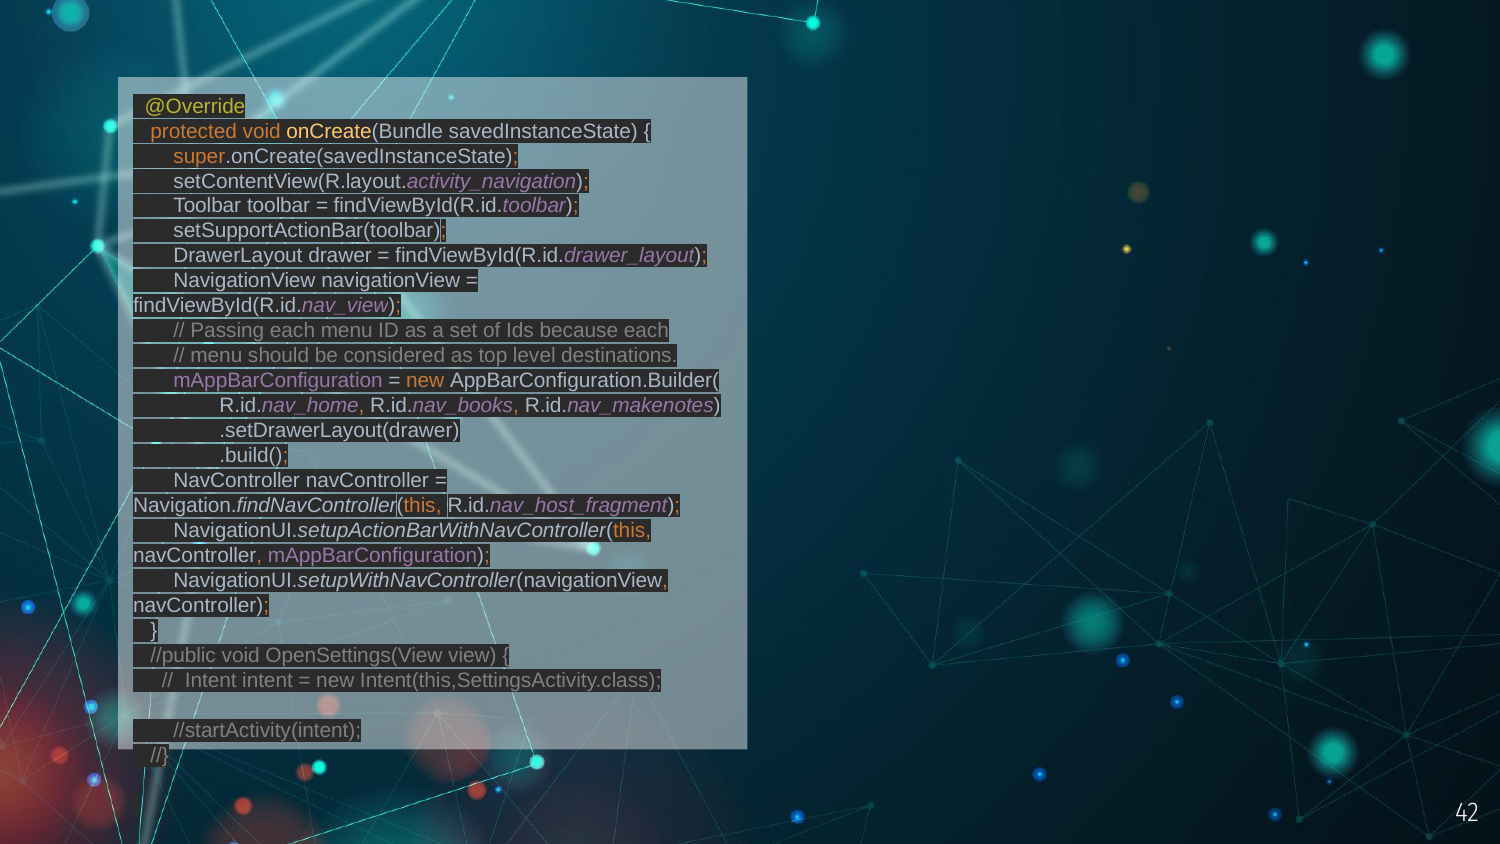

@Override
   protected void onCreate(Bundle savedInstanceState) {
       super.onCreate(savedInstanceState);
       setContentView(R.layout.activity_navigation);
       Toolbar toolbar = findViewById(R.id.toolbar);
       setSupportActionBar(toolbar);
       DrawerLayout drawer = findViewById(R.id.drawer_layout);
       NavigationView navigationView = findViewById(R.id.nav_view);
       // Passing each menu ID as a set of Ids because each
       // menu should be considered as top level destinations.
       mAppBarConfiguration = new AppBarConfiguration.Builder(
               R.id.nav_home, R.id.nav_books, R.id.nav_makenotes)
               .setDrawerLayout(drawer)
               .build();
       NavController navController = Navigation.findNavController(this, R.id.nav_host_fragment);
       NavigationUI.setupActionBarWithNavController(this, navController, mAppBarConfiguration);
       NavigationUI.setupWithNavController(navigationView, navController);
   }
   //public void OpenSettings(View view) {
     //  Intent intent = new Intent(this,SettingsActivity.class);

       //startActivity(intent);
   //}

42